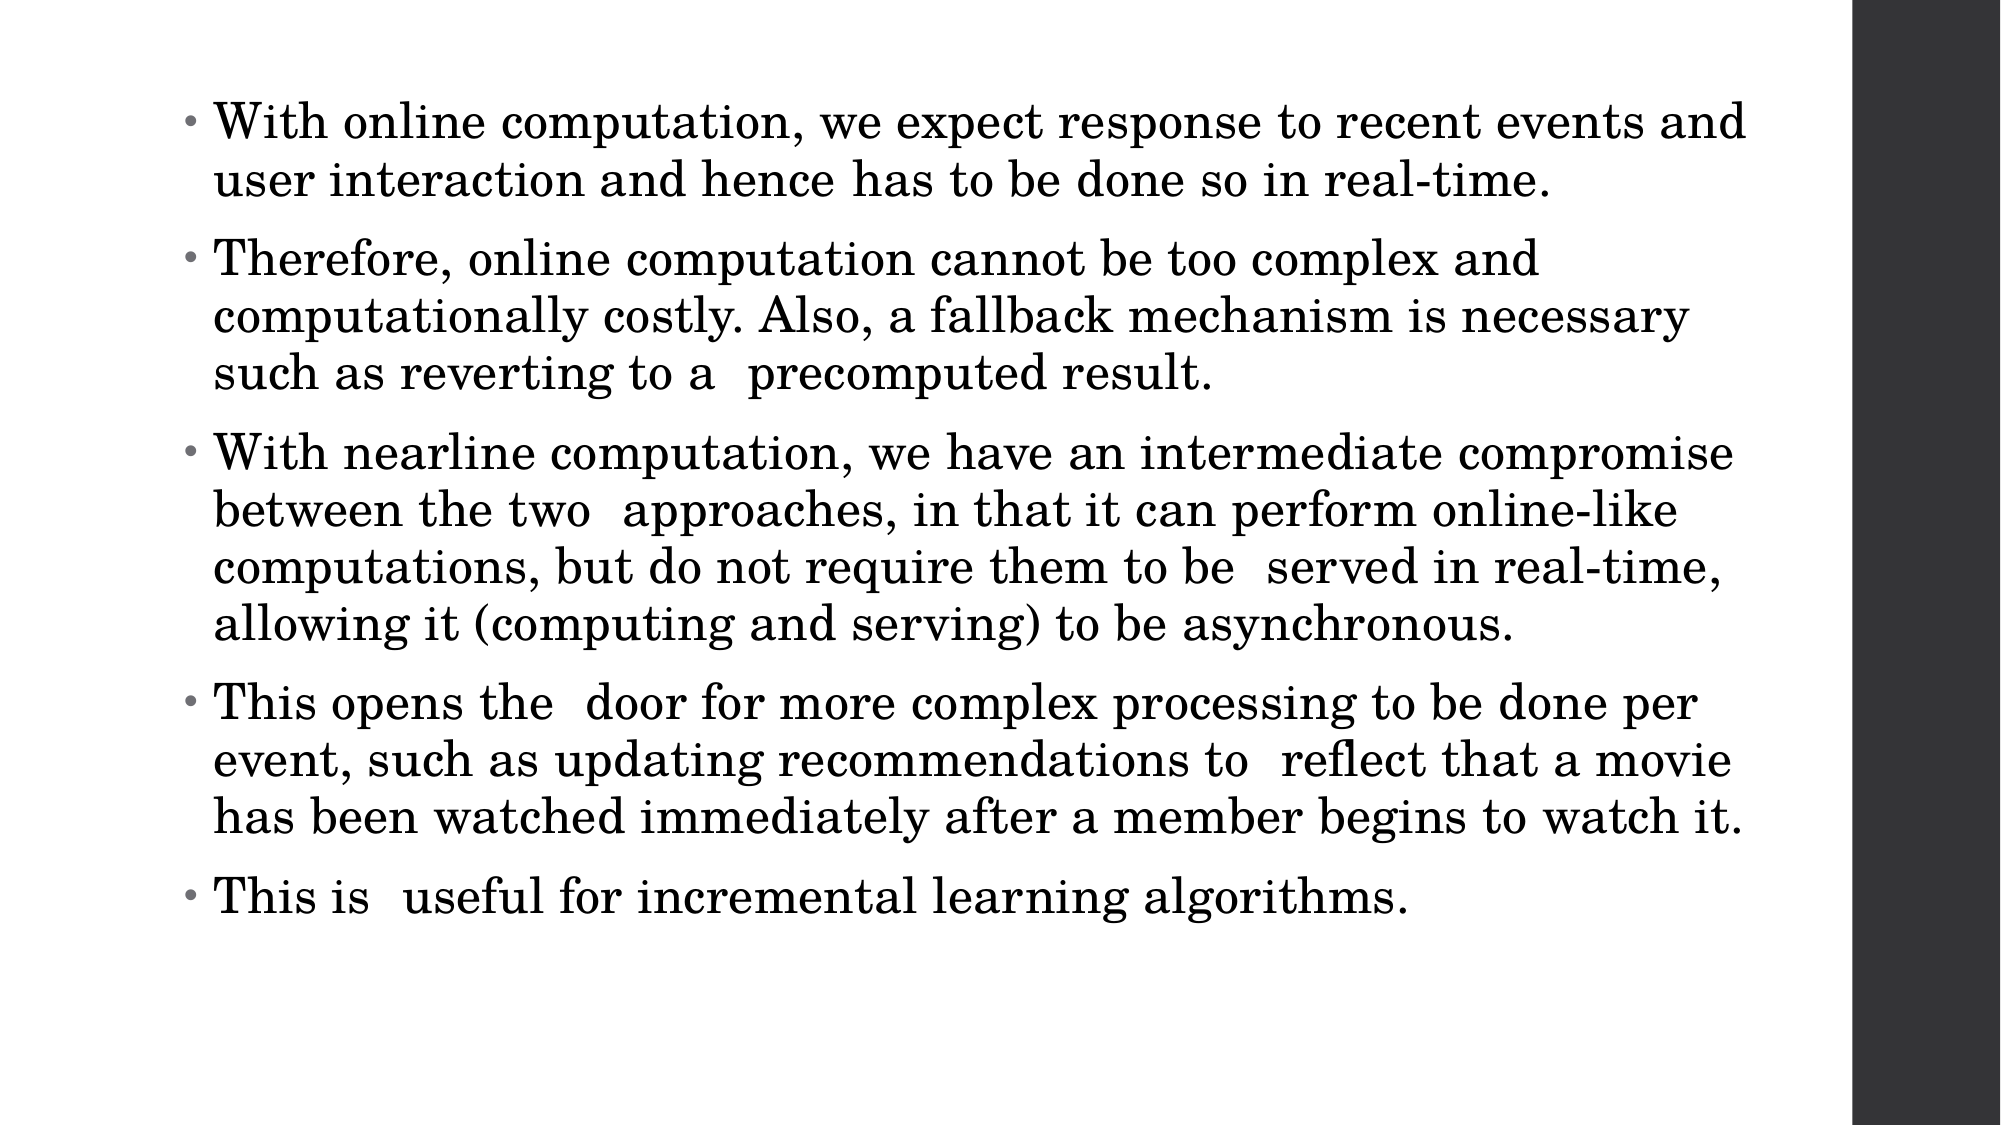

With online computation, we expect response to recent events and user interaction and hence has to be done so in real-time.
Therefore, online computation cannot be too complex and  computationally costly. Also, a fallback mechanism is necessary such as reverting to a  precomputed result.
With nearline computation, we have an intermediate compromise between the two  approaches, in that it can perform online-like computations, but do not require them to be  served in real-time, allowing it (computing and serving) to be asynchronous.
This opens the  door for more complex processing to be done per event, such as updating recommendations to  reflect that a movie has been watched immediately after a member begins to watch it.
This is  useful for incremental learning algorithms.